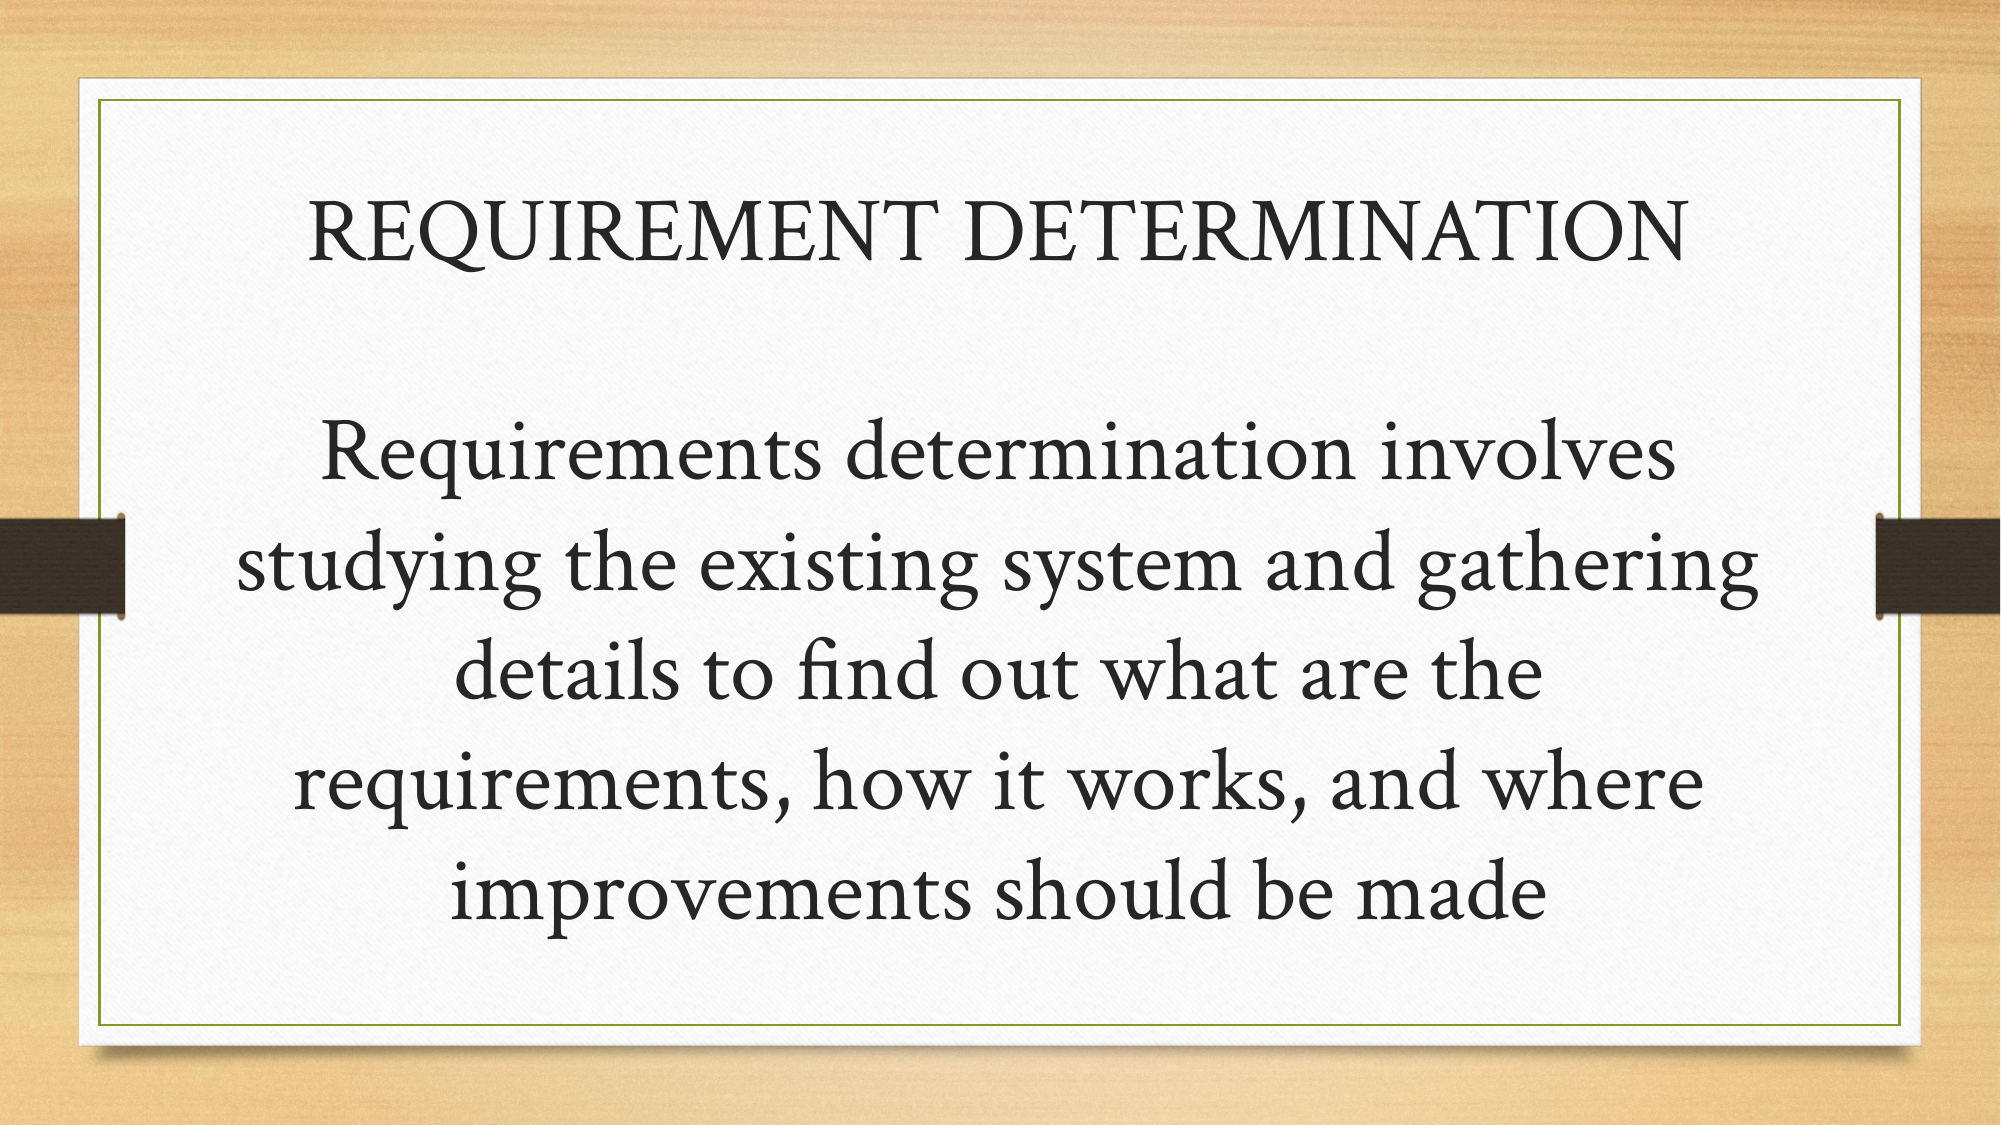

REQUIREMENT DETERMINATION

Requirements determination involves studying the existing system and gathering details to find out what are the requirements, how it works, and where improvements should be made